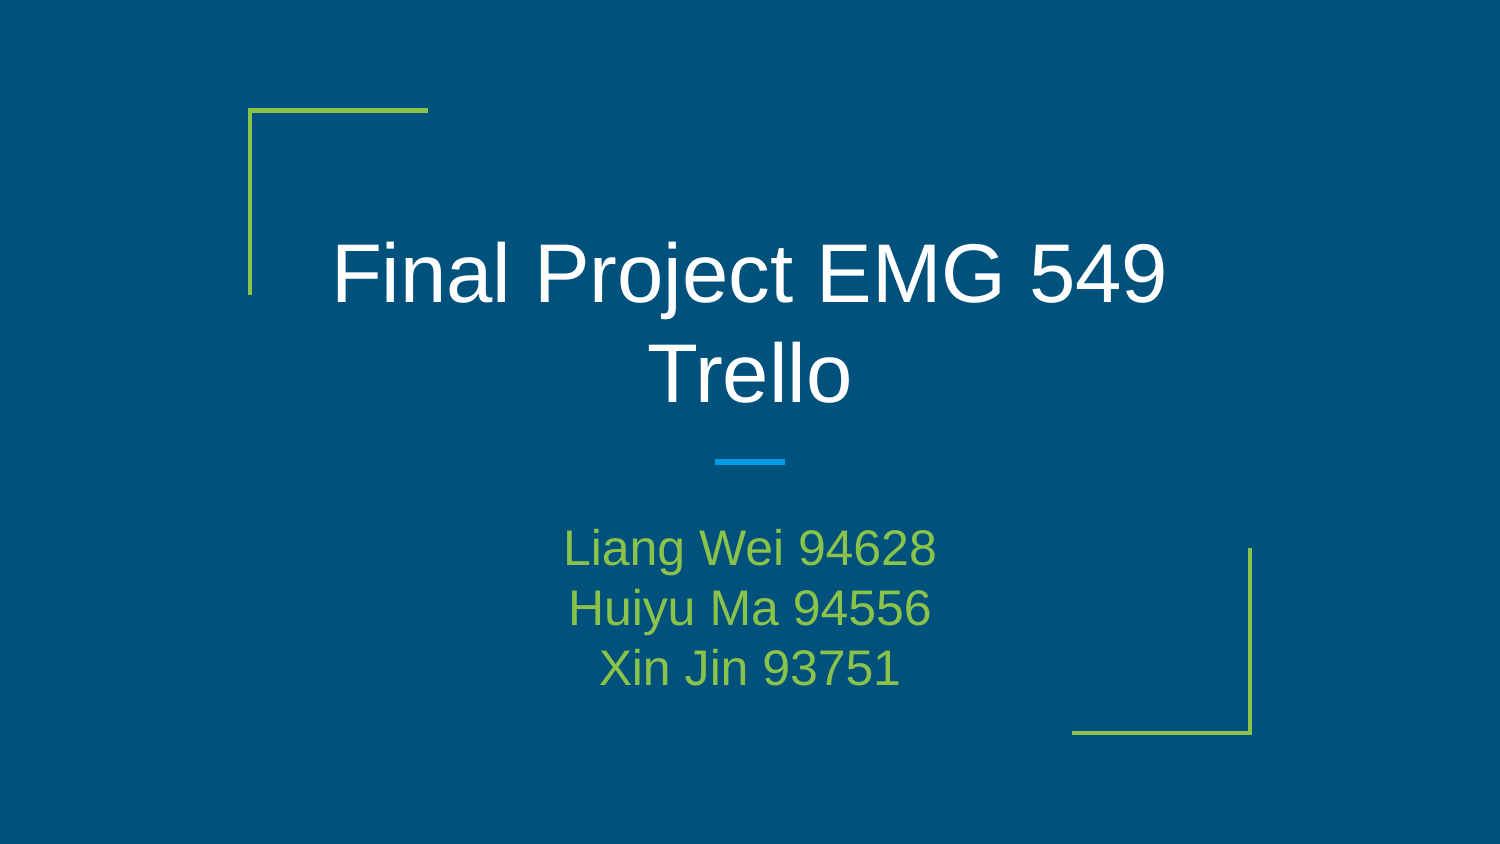

# Final Project EMG 549
Trello
Liang Wei 94628
Huiyu Ma 94556
Xin Jin 93751